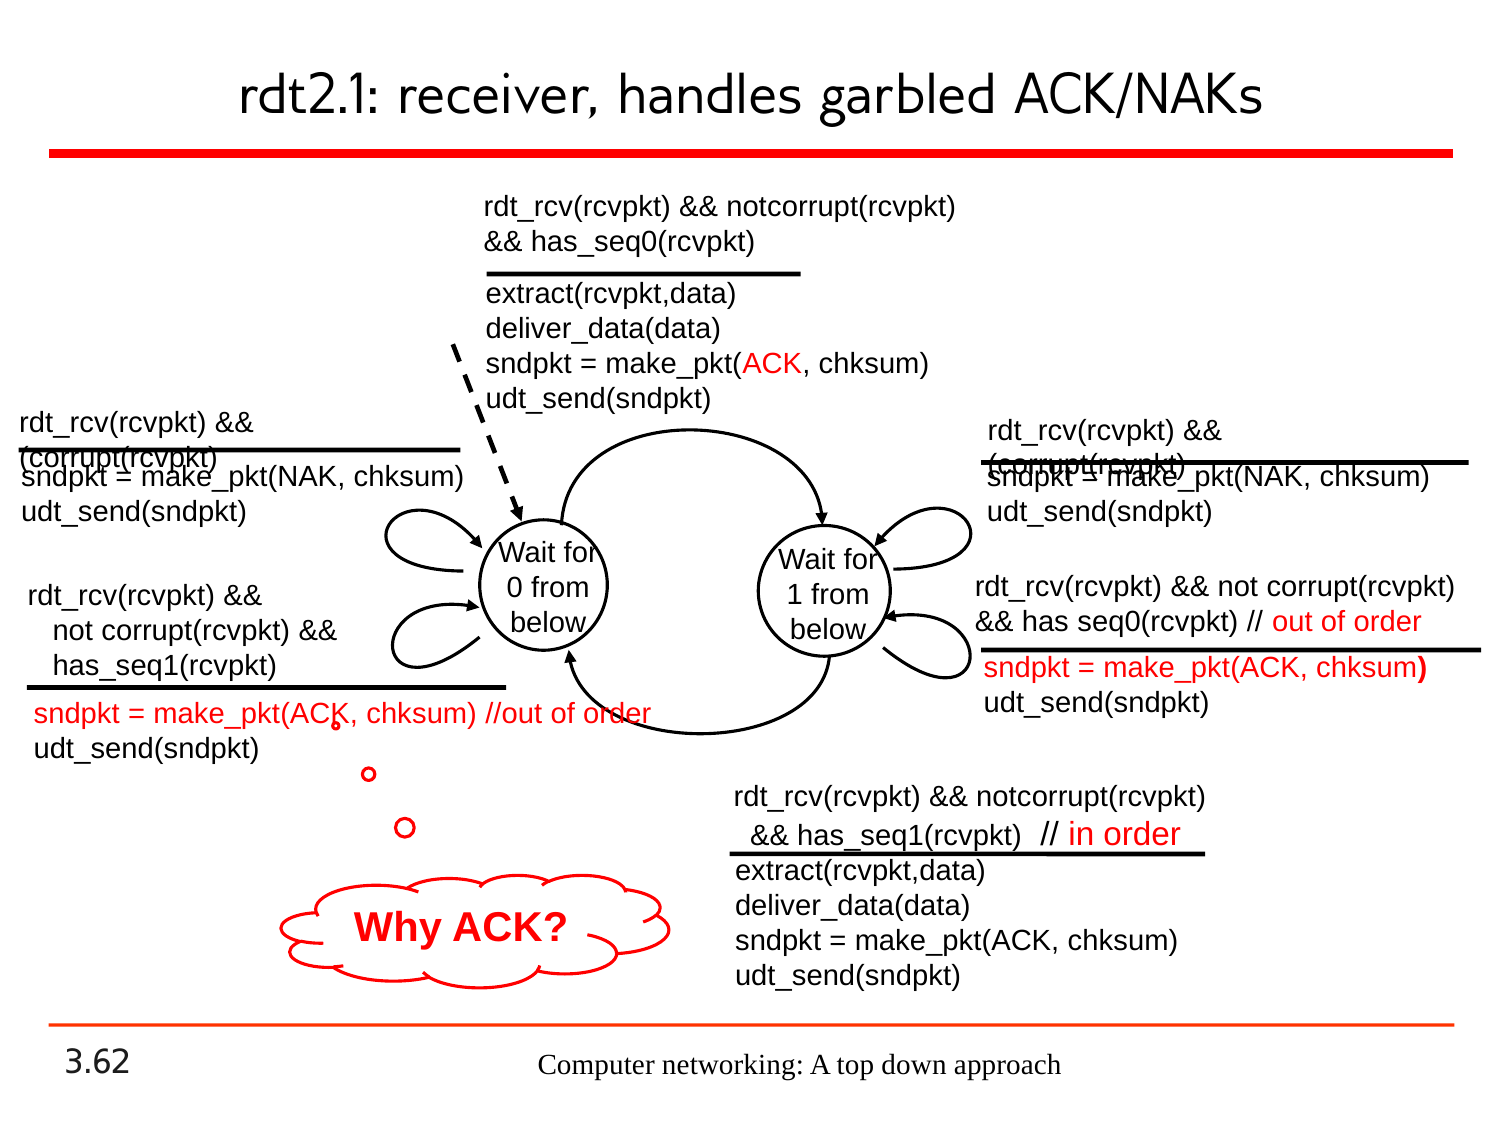

# rdt2.1: receiver, handles garbled ACK/NAKs
rdt_rcv(rcvpkt) && notcorrupt(rcvpkt)
&& has_seq0(rcvpkt)
extract(rcvpkt,data)
deliver_data(data)
sndpkt = make_pkt(ACK, chksum)
udt_send(sndpkt)

rdt_rcv(rcvpkt) && (corrupt(rcvpkt)

rdt_rcv(rcvpkt) && (corrupt(rcvpkt)
sndpkt = make_pkt(NAK, chksum)
udt_send(sndpkt)

sndpkt = make_pkt(NAK, chksum)
udt_send(sndpkt)

Wait for
0 from below

Wait for
1 from below
rdt_rcv(rcvpkt) && not corrupt(rcvpkt)
&& has seq0(rcvpkt) // out of order

rdt_rcv(rcvpkt) &&
   not corrupt(rcvpkt) &&
   has_seq1(rcvpkt)

sndpkt = make_pkt(ACK, chksum)
udt_send(sndpkt)

sndpkt = make_pkt(ACK, chksum) //out of order
udt_send(sndpkt)

rdt_rcv(rcvpkt) && notcorrupt(rcvpkt)
  && has_seq1(rcvpkt)  // in order
extract(rcvpkt,data)
deliver_data(data)
sndpkt = make_pkt(ACK, chksum)
udt_send(sndpkt)

Why ACK?
Computer networking: A top down approach